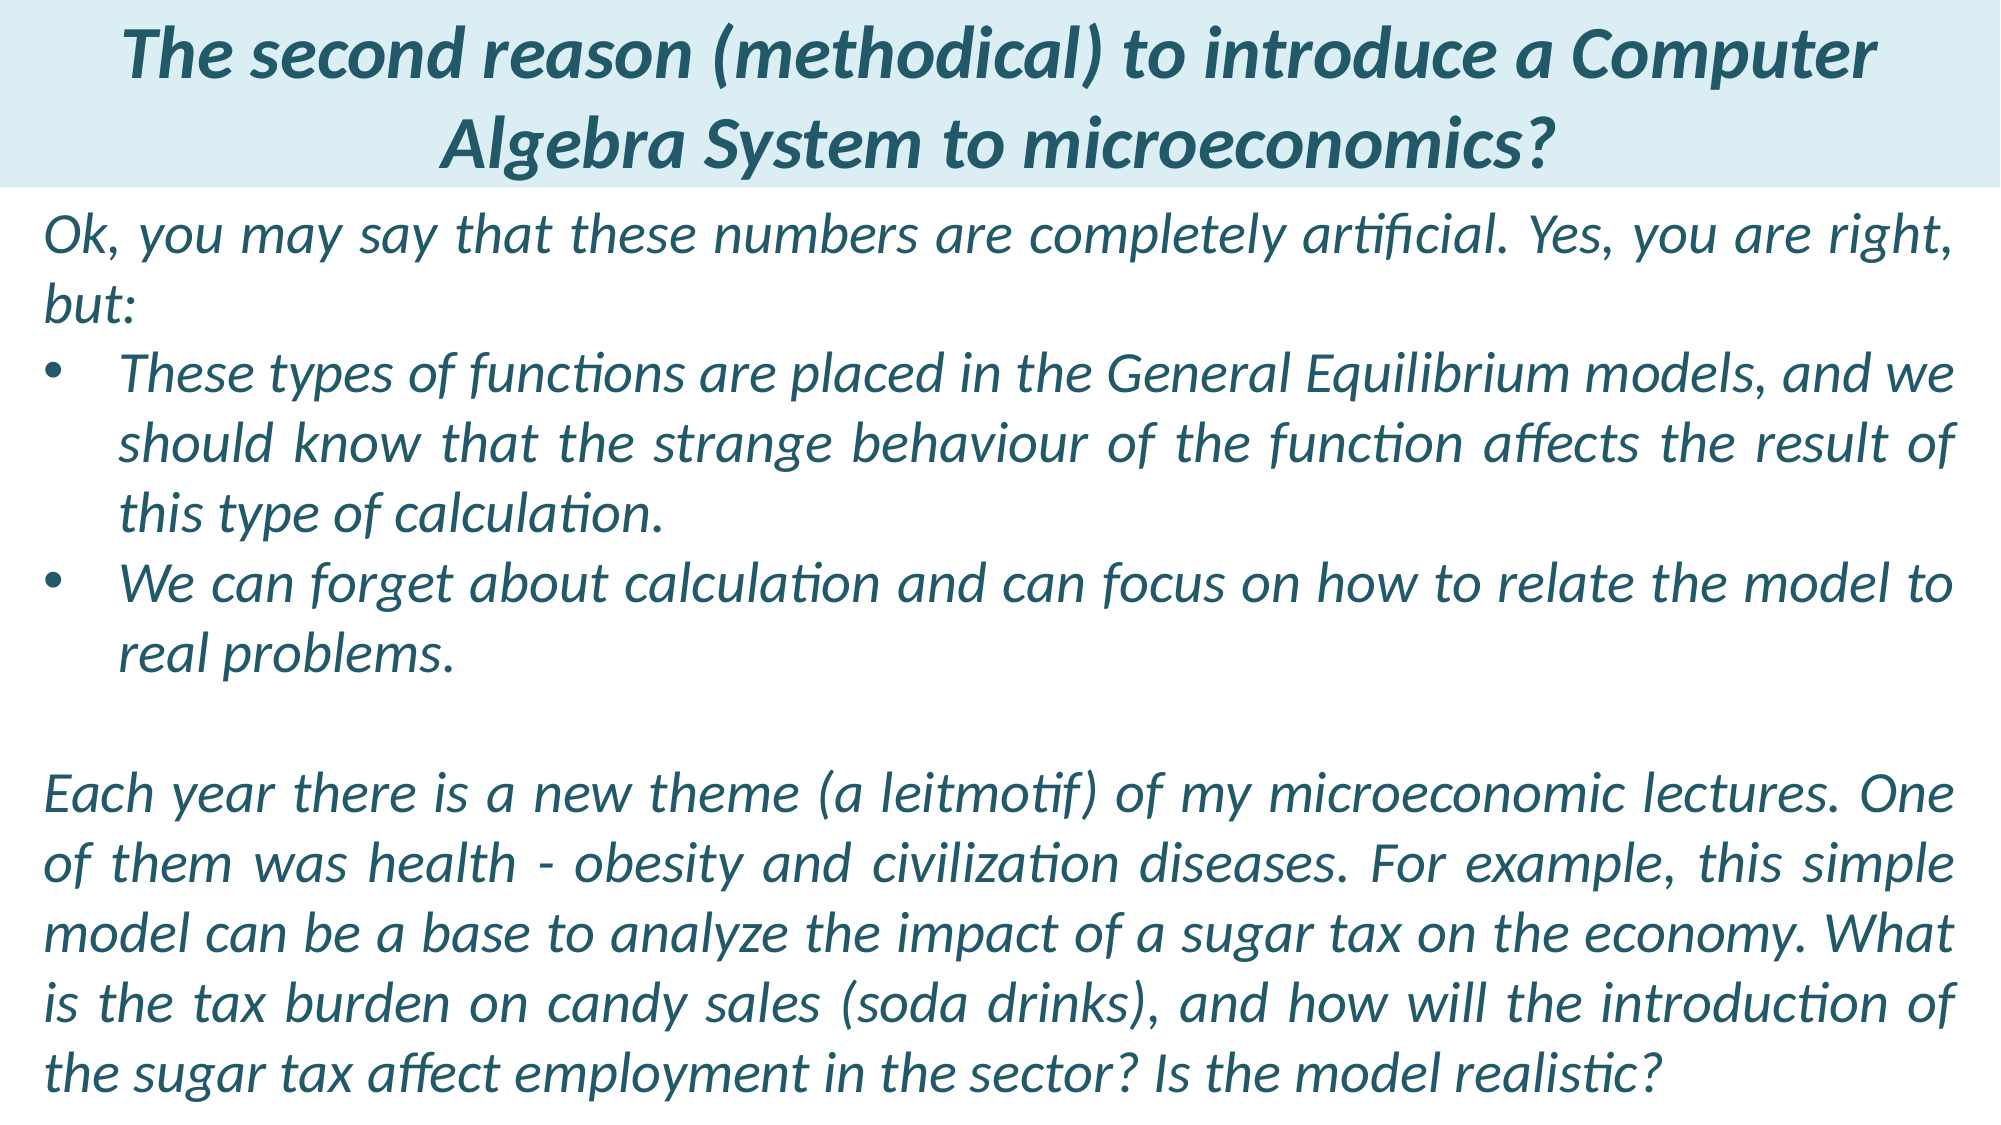

The second reason (methodical) to introduce a Computer Algebra System to microeconomics?
Ok, you may say that these numbers are completely artificial. Yes, you are right, but:
These types of functions are placed in the General Equilibrium models, and we should know that the strange behaviour of the function affects the result of this type of calculation.
We can forget about calculation and can focus on how to relate the model to real problems.

Each year there is a new theme (a leitmotif) of my microeconomic lectures. One of them was health - obesity and civilization diseases. For example, this simple model can be a base to analyze the impact of a sugar tax on the economy. What is the tax burden on candy sales (soda drinks), and how will the introduction of the sugar tax affect employment in the sector? Is the model realistic?